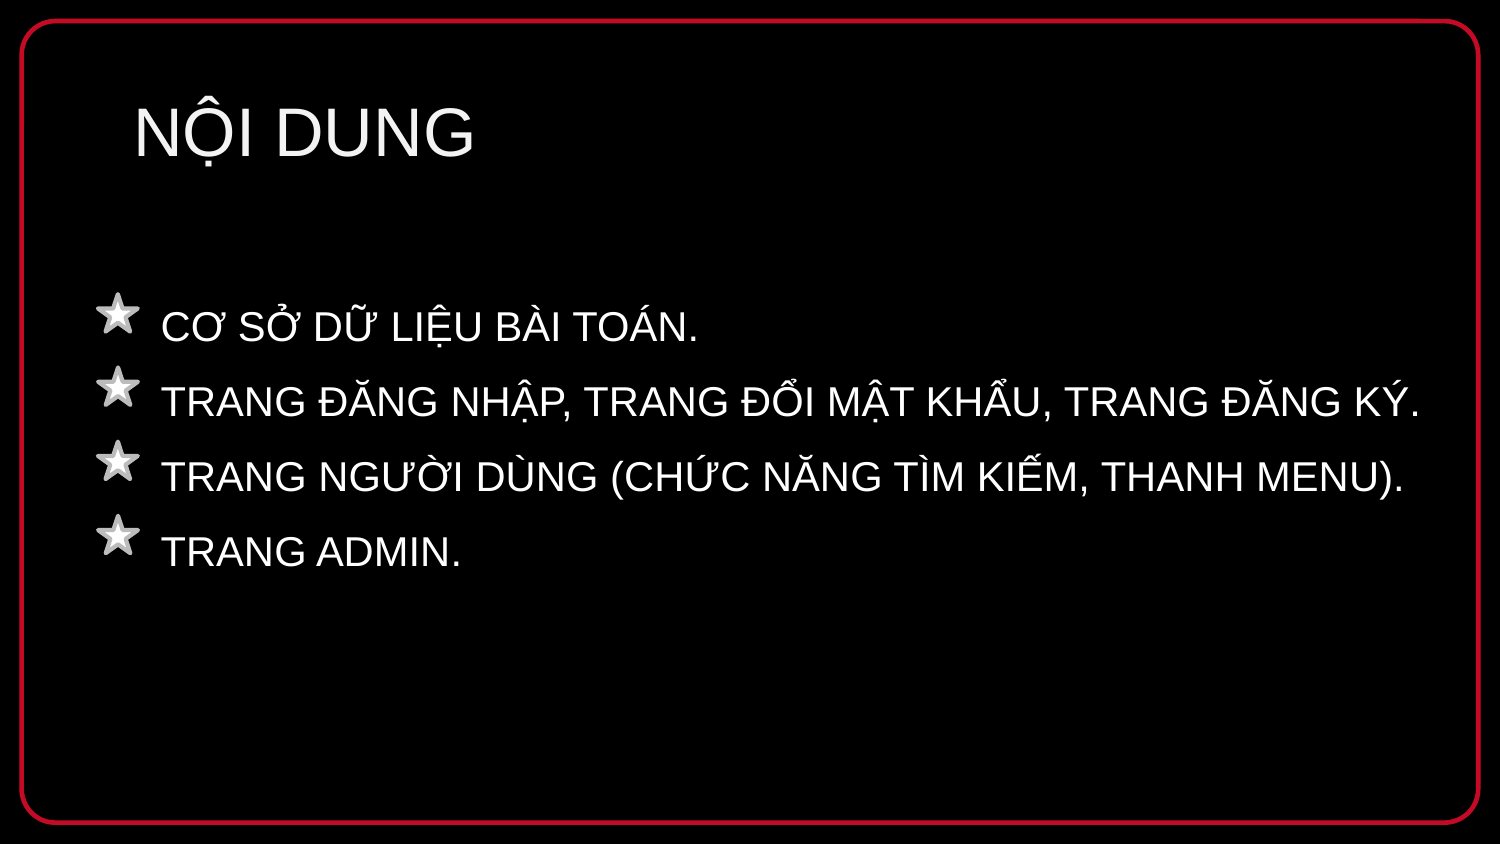

# NỘI DUNG
CƠ SỞ DỮ LIỆU BÀI TOÁN.
TRANG ĐĂNG NHẬP, TRANG ĐỔI MẬT KHẨU, TRANG ĐĂNG KÝ.
TRANG NGƯỜI DÙNG (CHỨC NĂNG TÌM KIẾM, THANH MENU).
TRANG ADMIN.